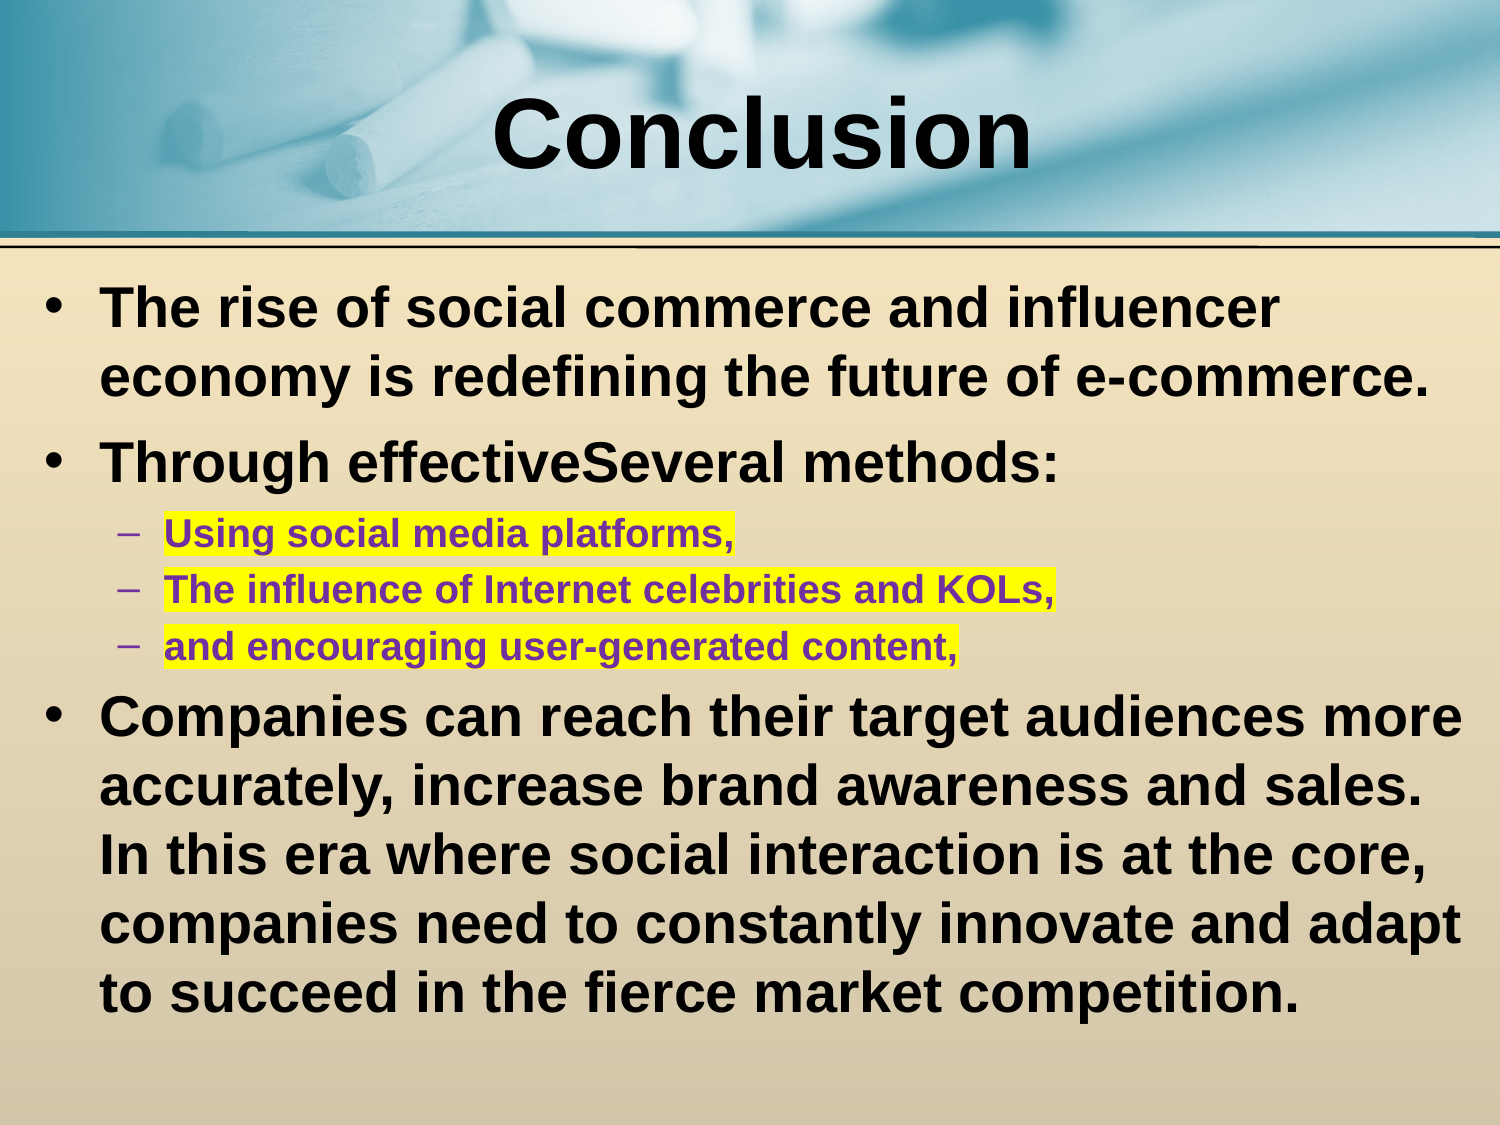

# Conclusion
The rise of social commerce and influencer economy is redefining the future of e-commerce.
Through effectiveSeveral methods:
Using social media platforms,
The influence of Internet celebrities and KOLs,
and encouraging user-generated content,
Companies can reach their target audiences more accurately, increase brand awareness and sales. In this era where social interaction is at the core, companies need to constantly innovate and adapt to succeed in the fierce market competition.